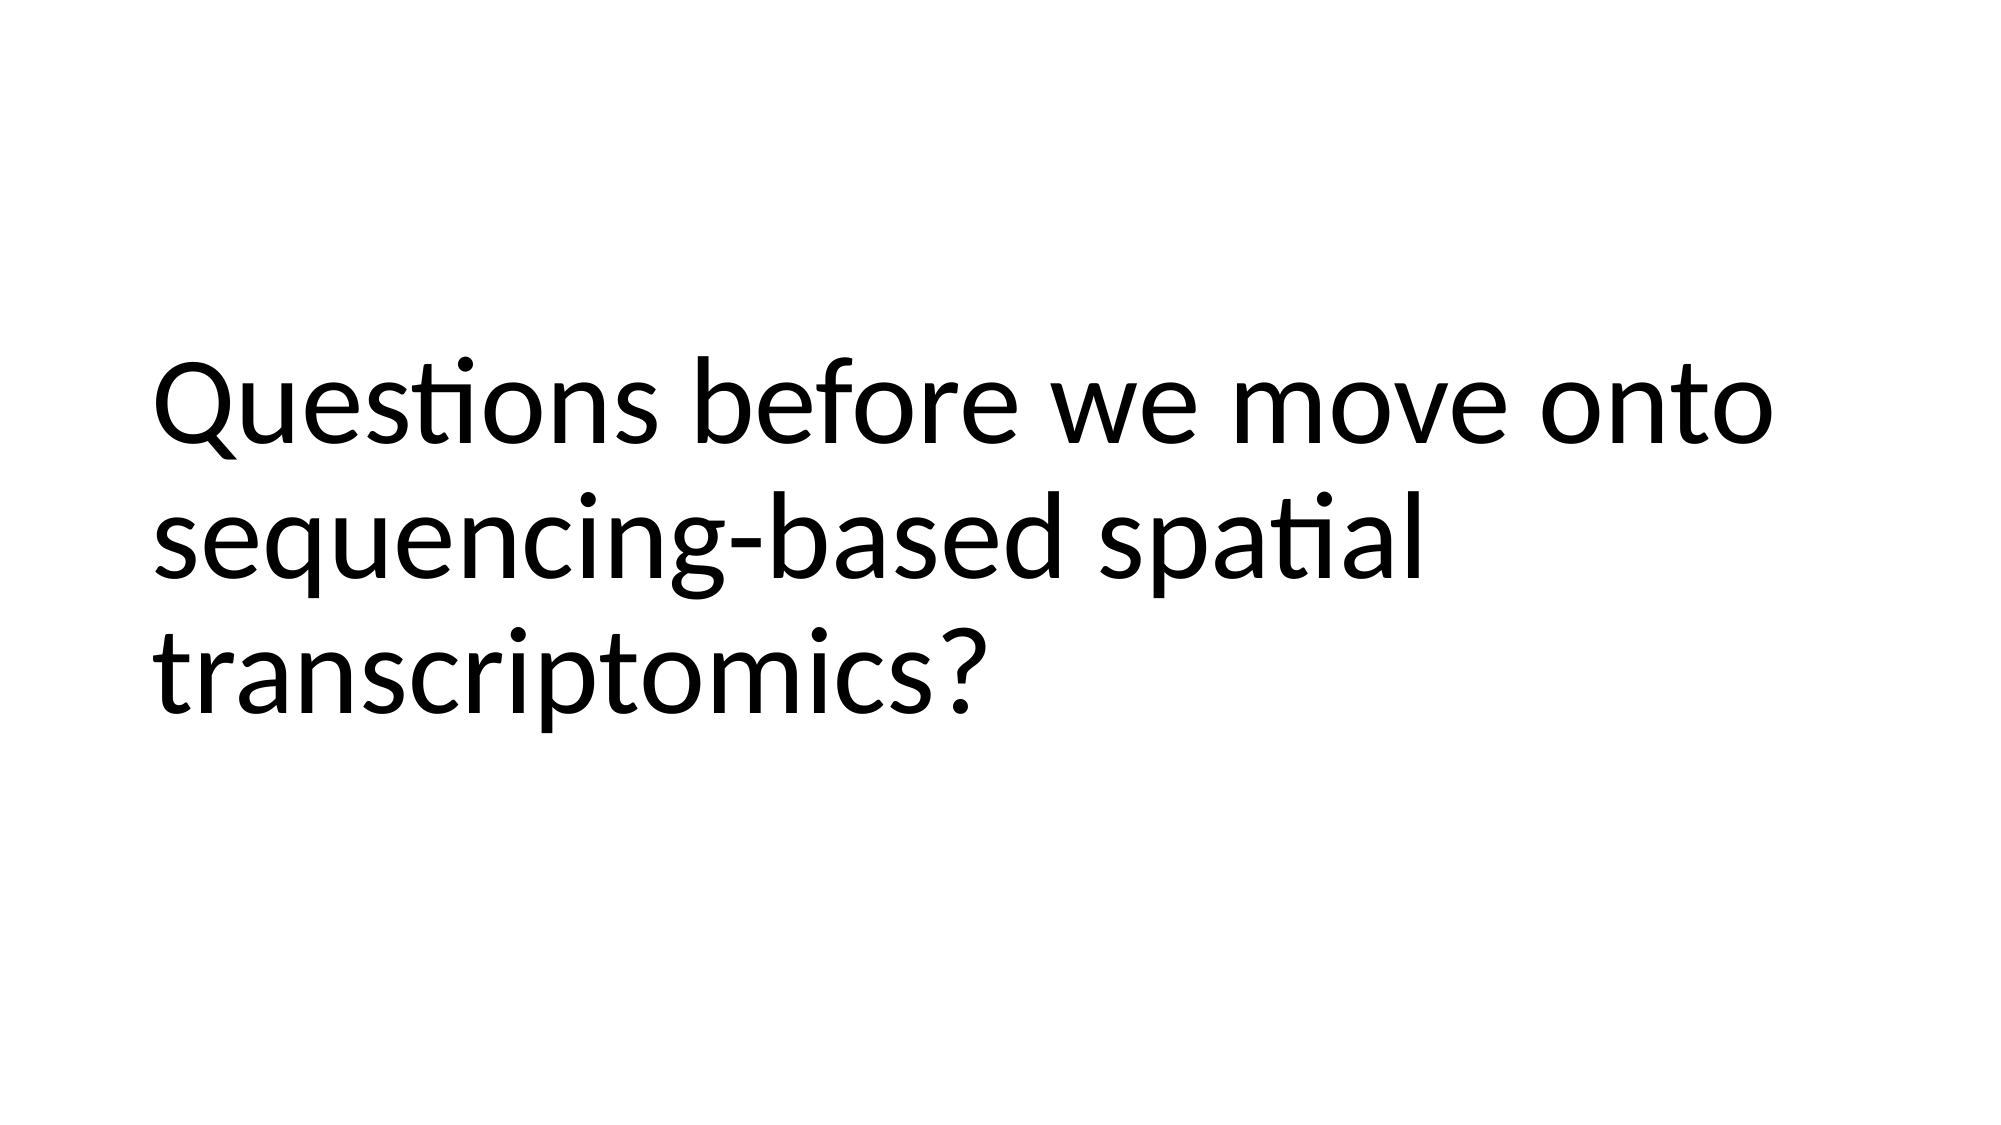

# Questions before we move onto sequencing-based spatial transcriptomics?